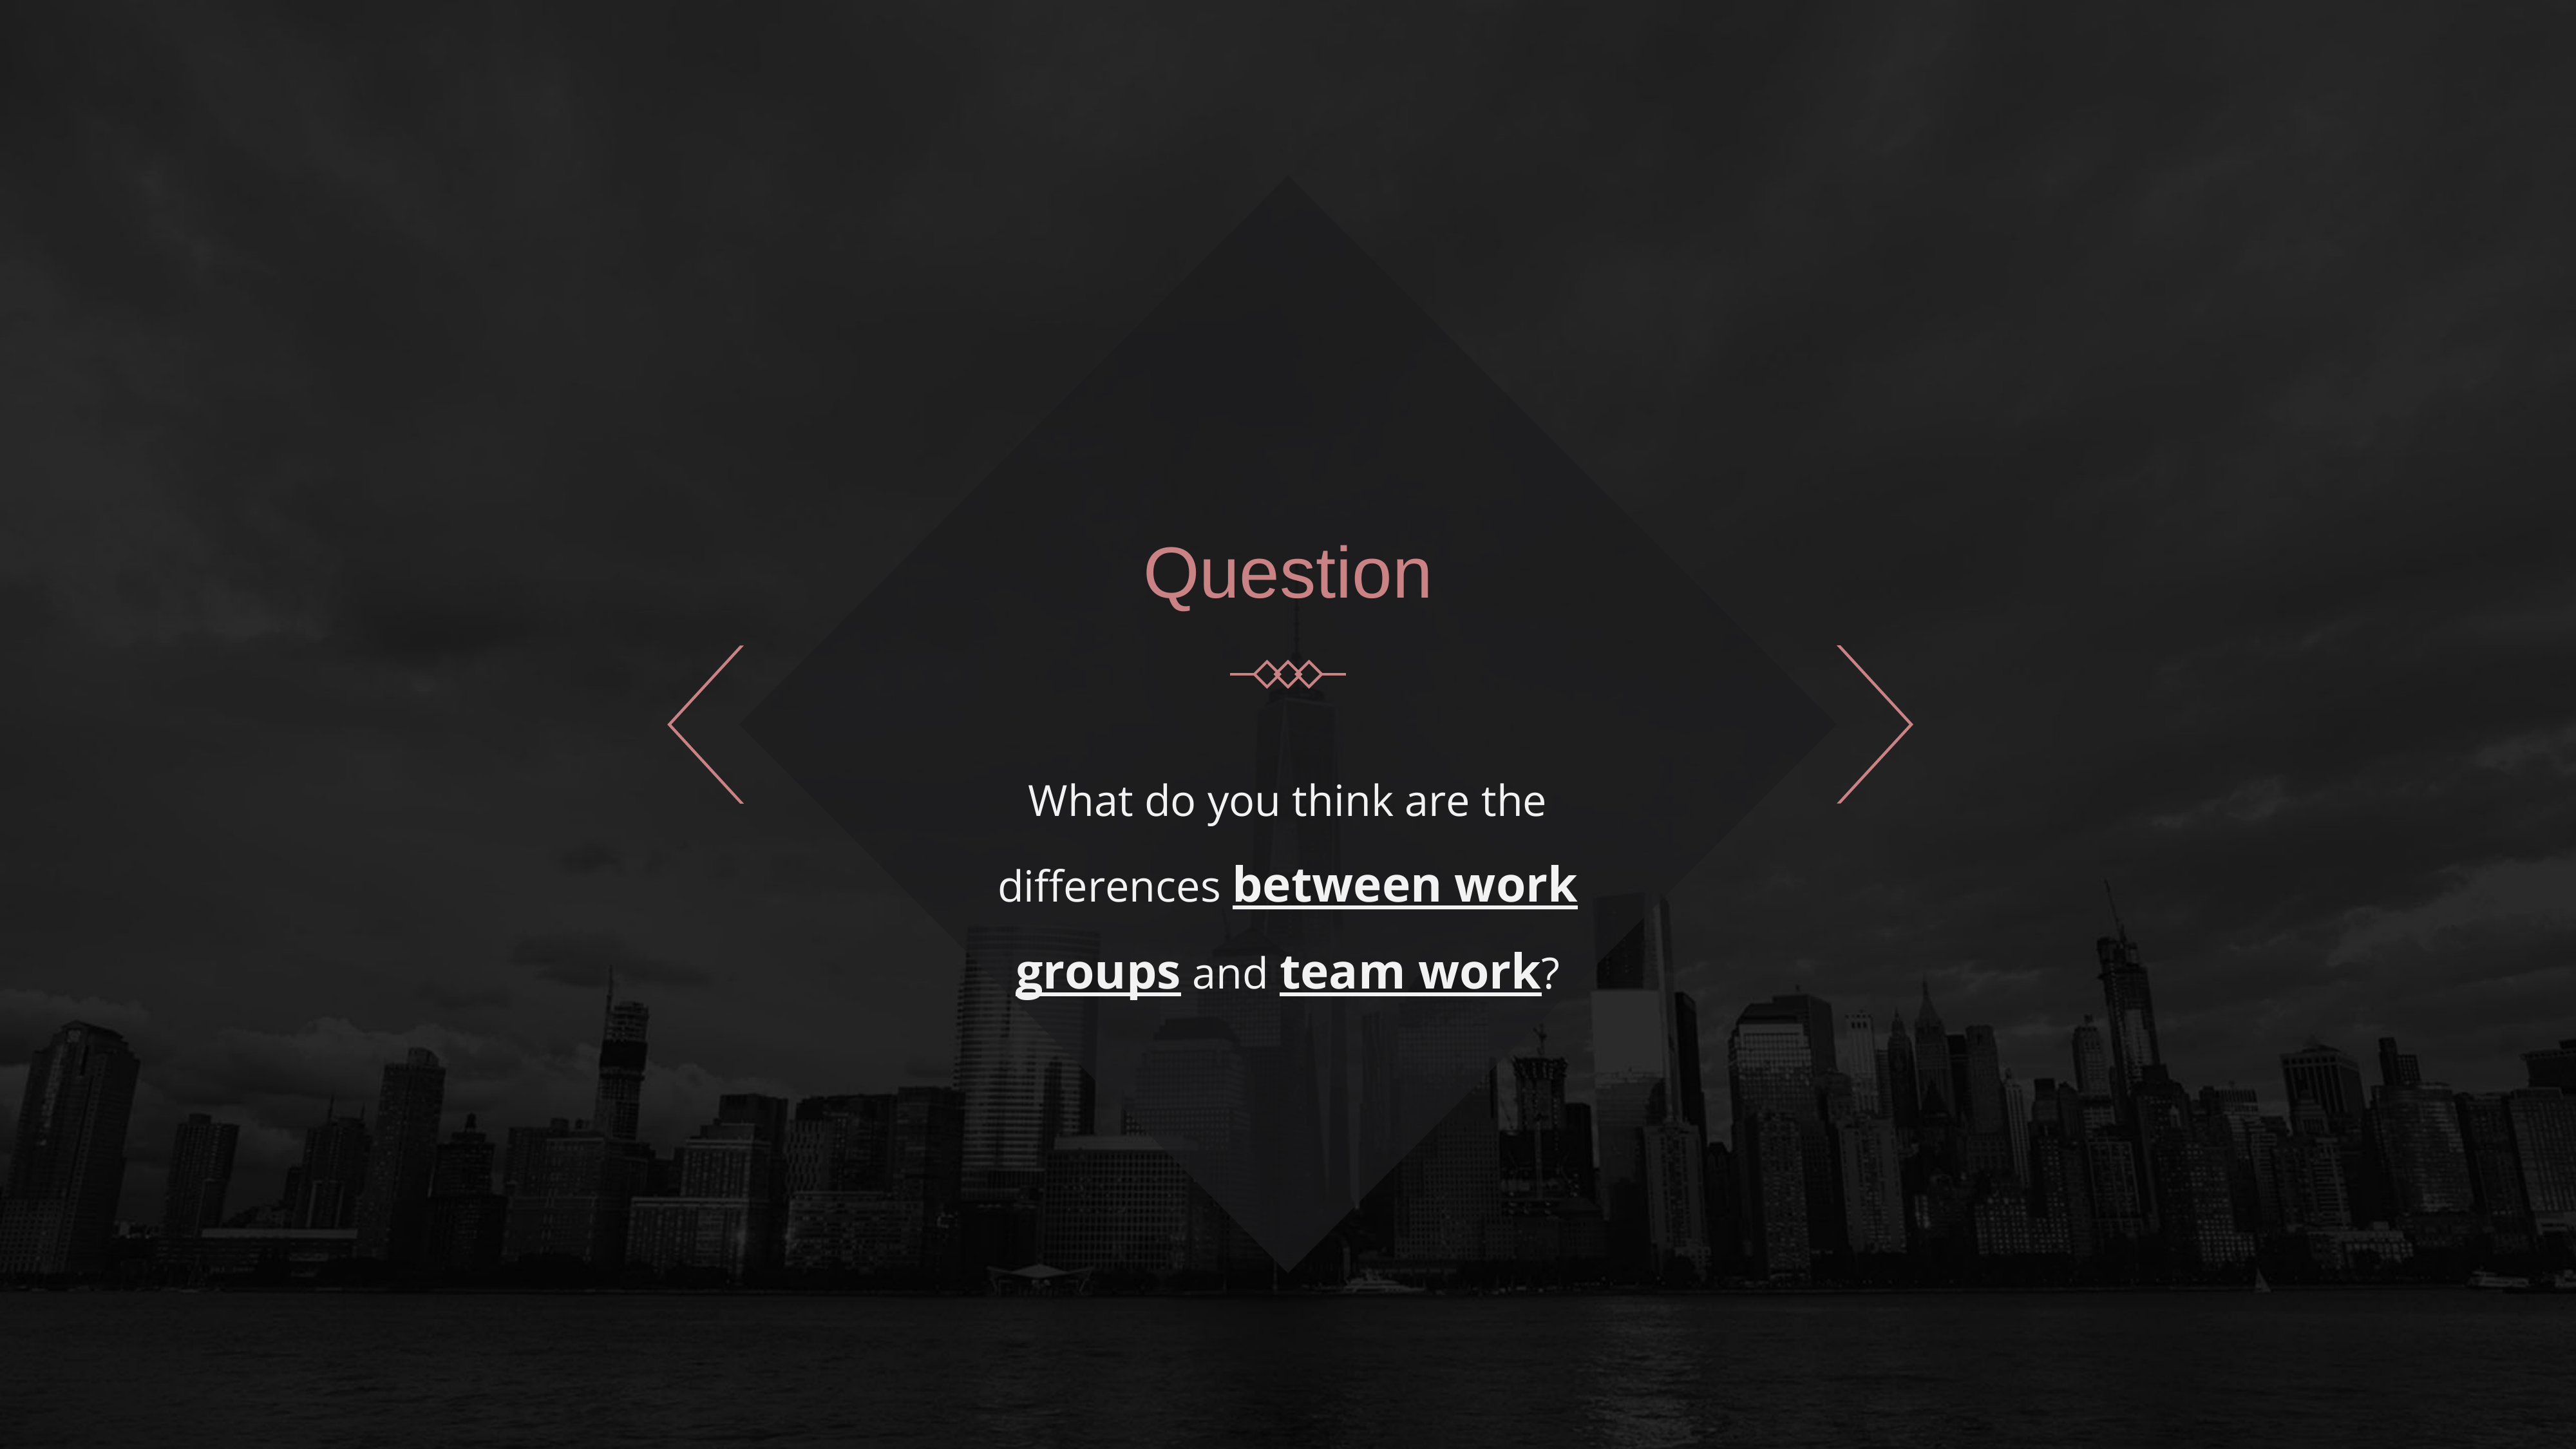

Question

What do you think are the differences between work groups and team work?